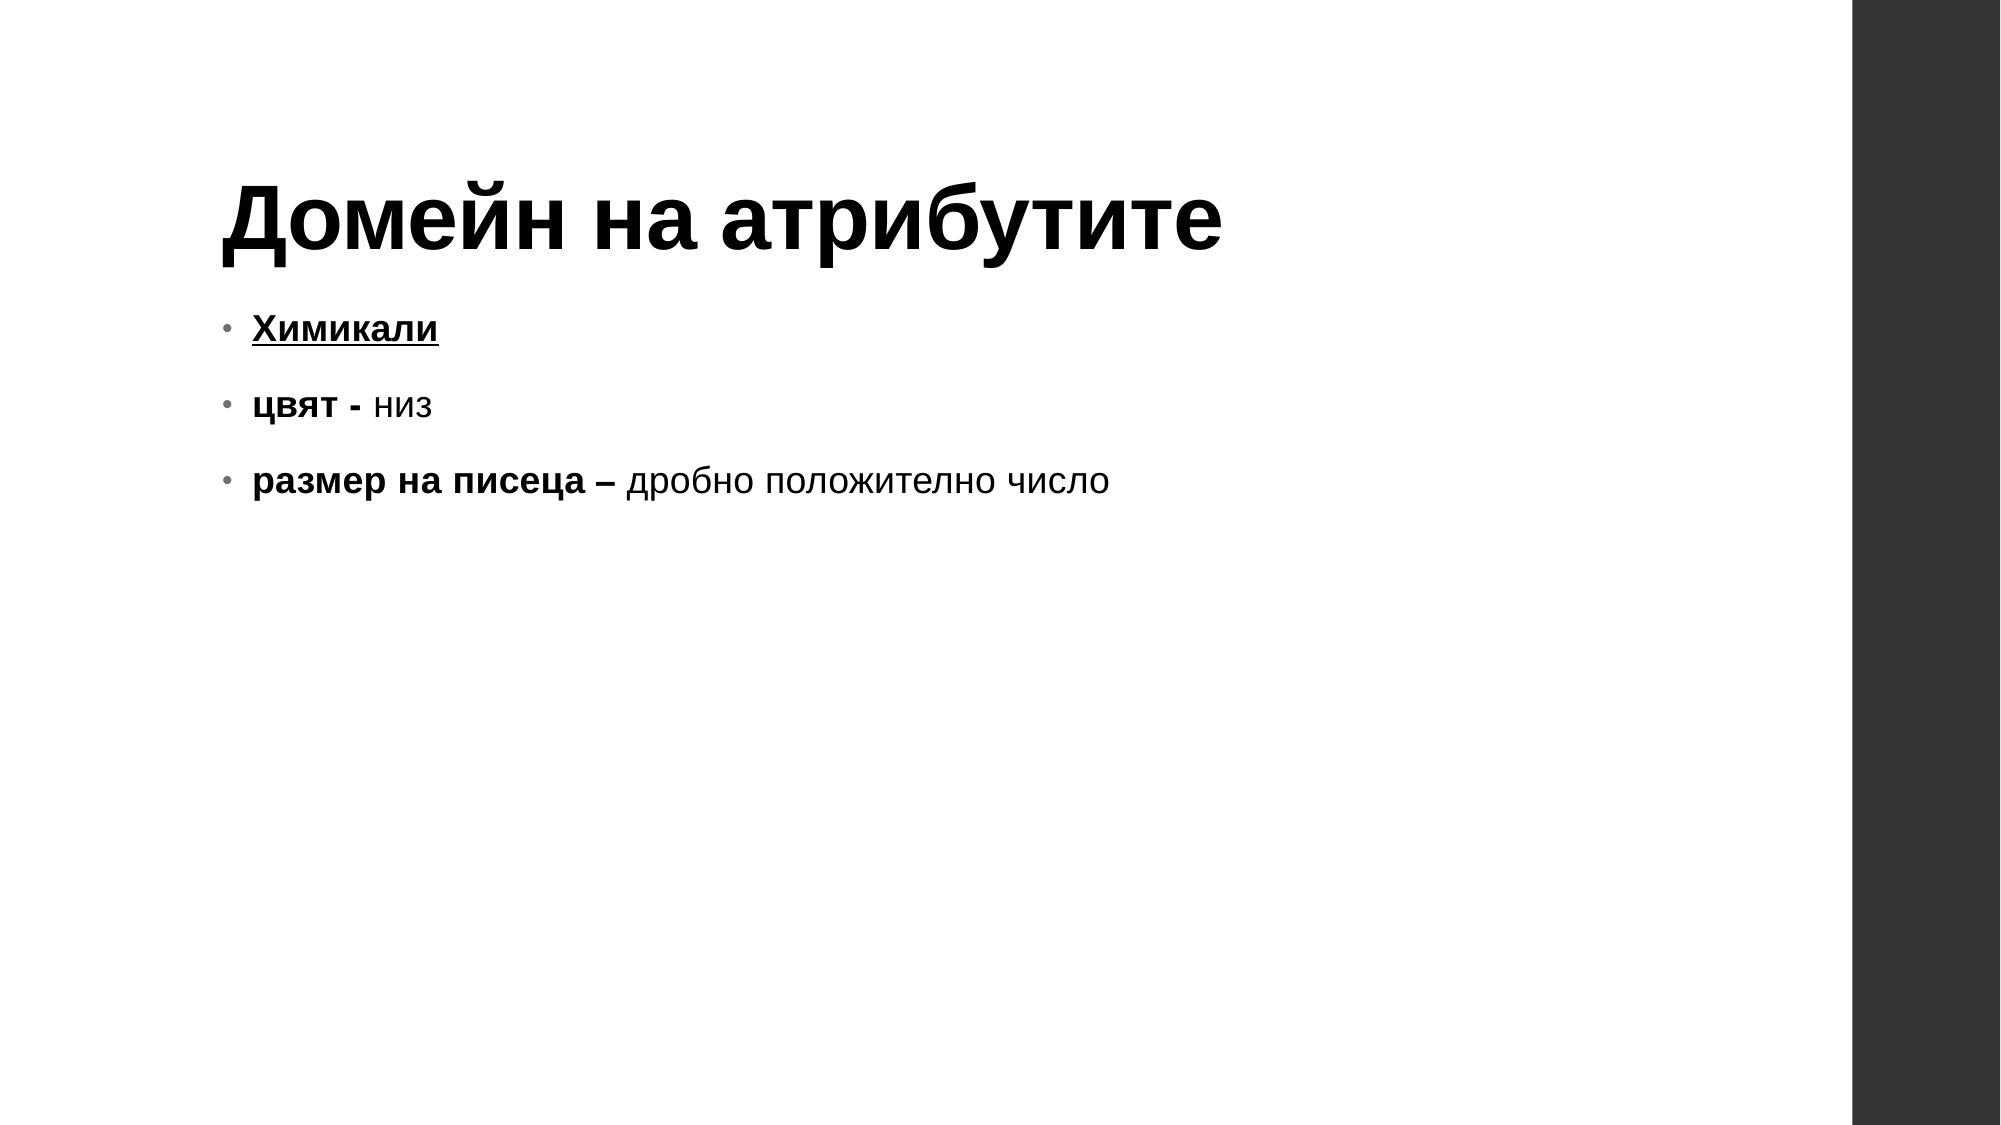

# Домейн на атрибутите
Химикали
цвят - низ
размер на писеца – дробно положително число